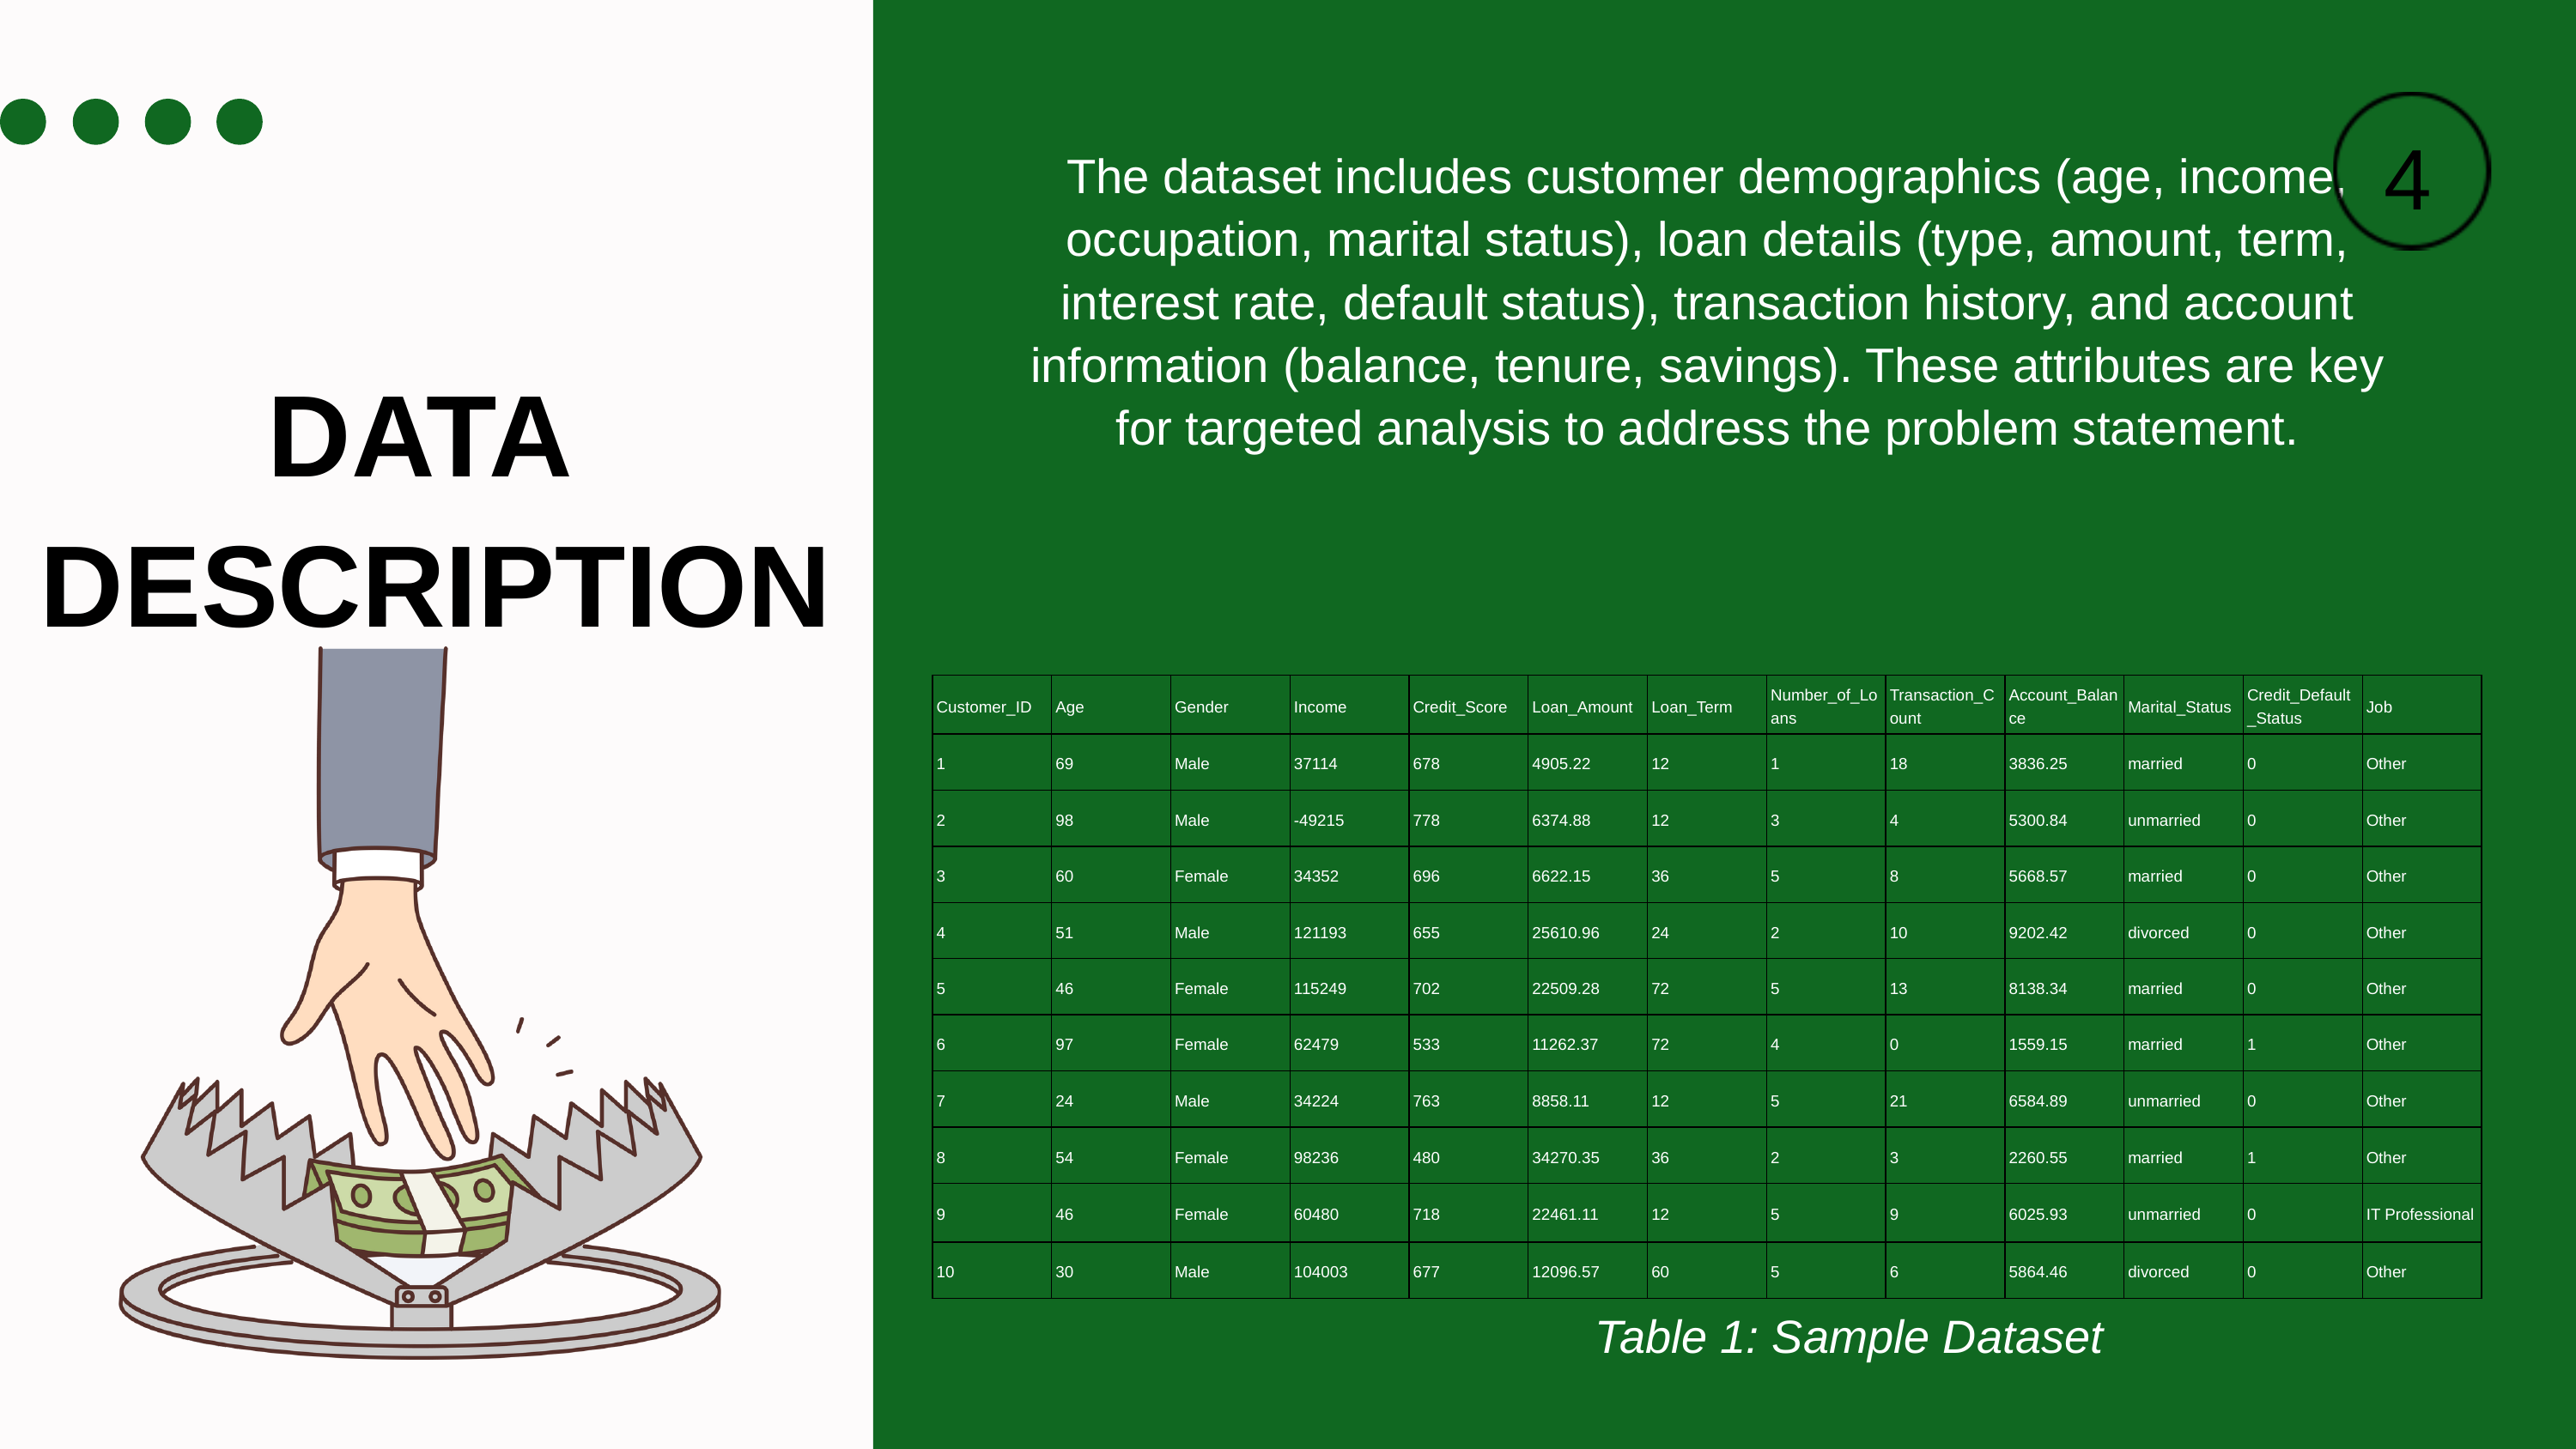

4

The dataset includes customer demographics (age, income, occupation, marital status), loan details (type, amount, term, interest rate, default status), transaction history, and account information (balance, tenure, savings). These attributes are key for targeted analysis to address the problem statement.
DATA
 DESCRIPTION

| Customer\_ID | Age | Gender | Income | Credit\_Score | Loan\_Amount | Loan\_Term | Number\_of\_Loans | Transaction\_Count | Account\_Balance | Marital\_Status | Credit\_Default\_Status | Job |
| --- | --- | --- | --- | --- | --- | --- | --- | --- | --- | --- | --- | --- |
| 1 | 69 | Male | 37114 | 678 | 4905.22 | 12 | 1 | 18 | 3836.25 | married | 0 | Other |
| 2 | 98 | Male | -49215 | 778 | 6374.88 | 12 | 3 | 4 | 5300.84 | unmarried | 0 | Other |
| 3 | 60 | Female | 34352 | 696 | 6622.15 | 36 | 5 | 8 | 5668.57 | married | 0 | Other |
| 4 | 51 | Male | 121193 | 655 | 25610.96 | 24 | 2 | 10 | 9202.42 | divorced | 0 | Other |
| 5 | 46 | Female | 115249 | 702 | 22509.28 | 72 | 5 | 13 | 8138.34 | married | 0 | Other |
| 6 | 97 | Female | 62479 | 533 | 11262.37 | 72 | 4 | 0 | 1559.15 | married | 1 | Other |
| 7 | 24 | Male | 34224 | 763 | 8858.11 | 12 | 5 | 21 | 6584.89 | unmarried | 0 | Other |
| 8 | 54 | Female | 98236 | 480 | 34270.35 | 36 | 2 | 3 | 2260.55 | married | 1 | Other |
| 9 | 46 | Female | 60480 | 718 | 22461.11 | 12 | 5 | 9 | 6025.93 | unmarried | 0 | IT Professional |
| 10 | 30 | Male | 104003 | 677 | 12096.57 | 60 | 5 | 6 | 5864.46 | divorced | 0 | Other |
Table 1: Sample Dataset